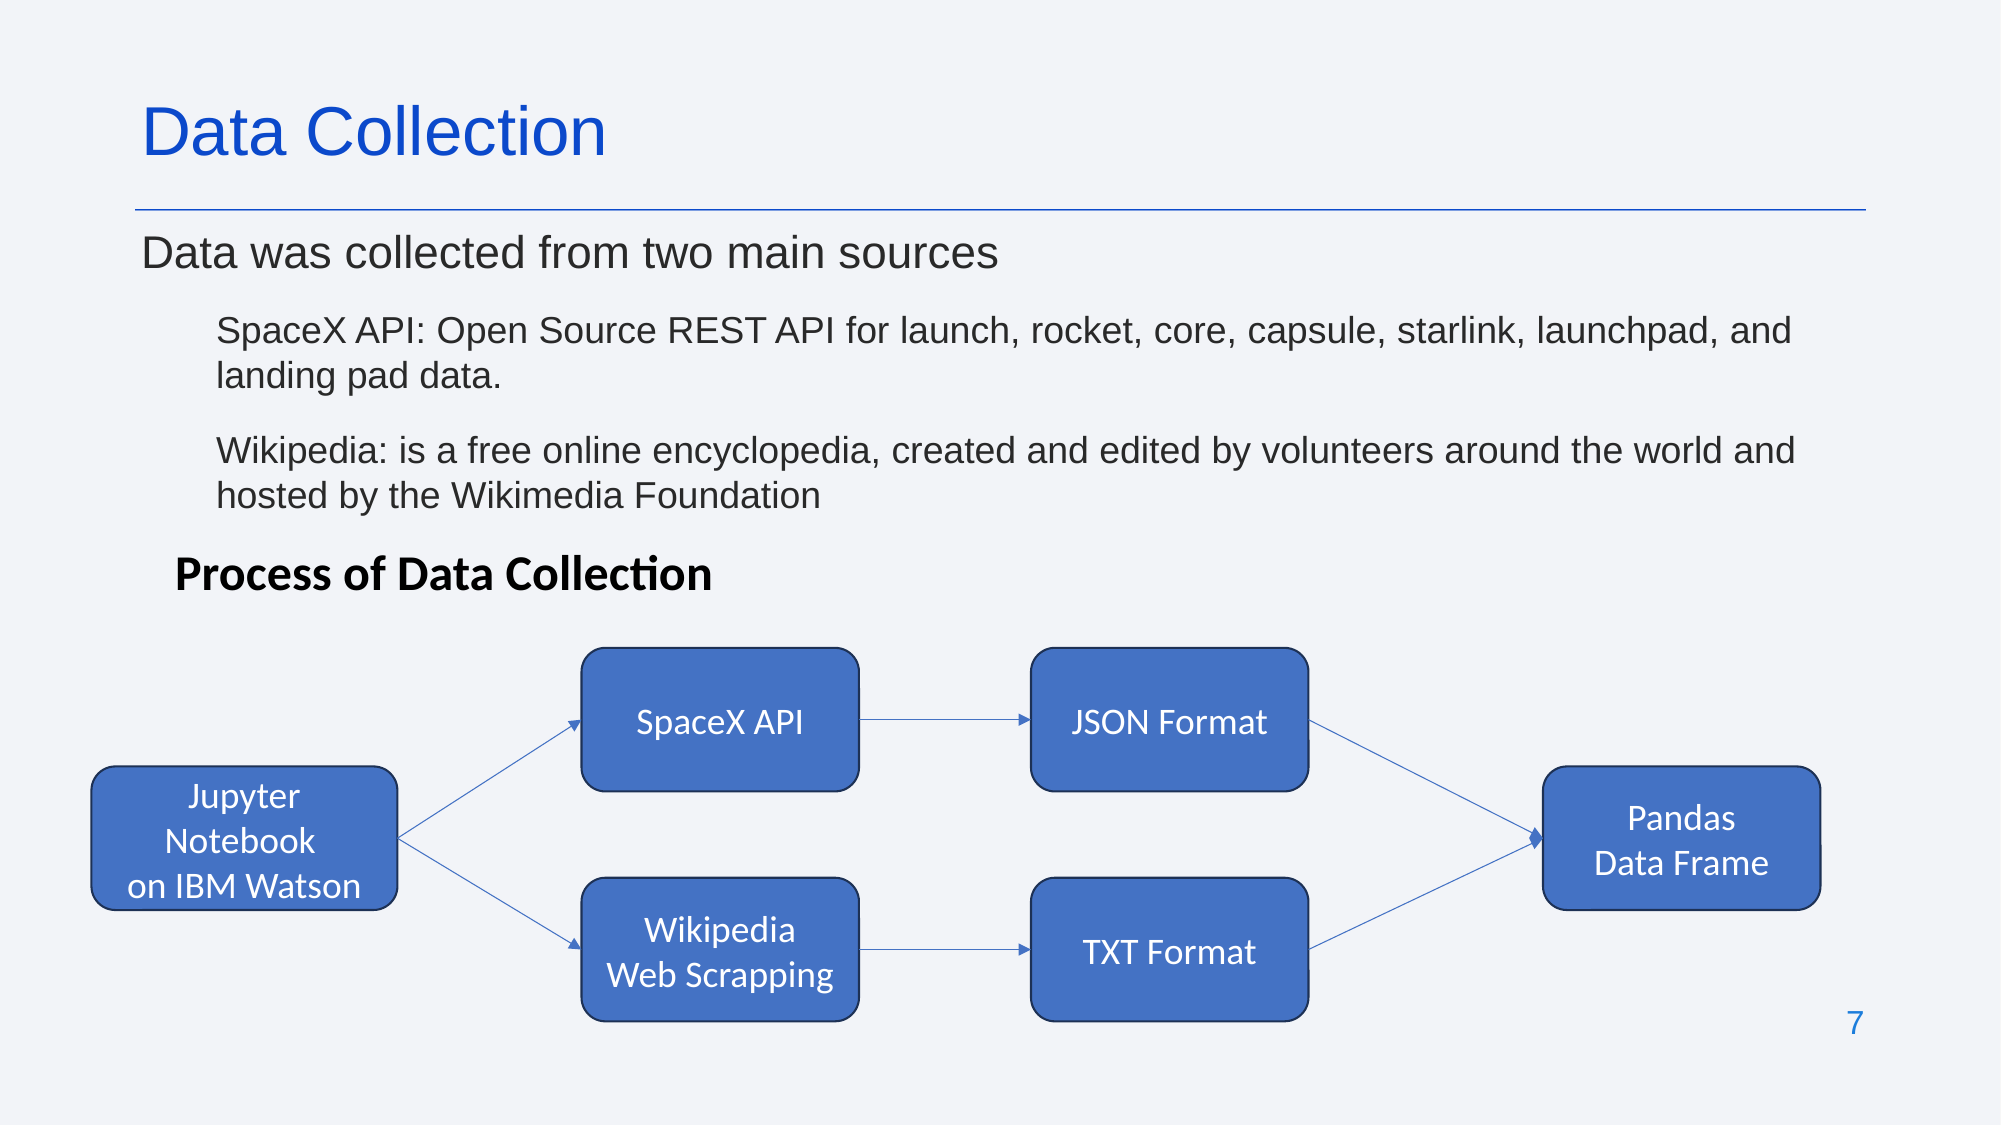

Data Collection
Data was collected from two main sources
SpaceX API: Open Source REST API for launch, rocket, core, capsule, starlink, launchpad, and landing pad data.
Wikipedia: is a free online encyclopedia, created and edited by volunteers around the world and hosted by the Wikimedia Foundation
Process of Data Collection
SpaceX API
JSON Format
Pandas
Data Frame
Jupyter Notebook
on IBM Watson
Wikipedia
Web Scrapping
TXT Format
7